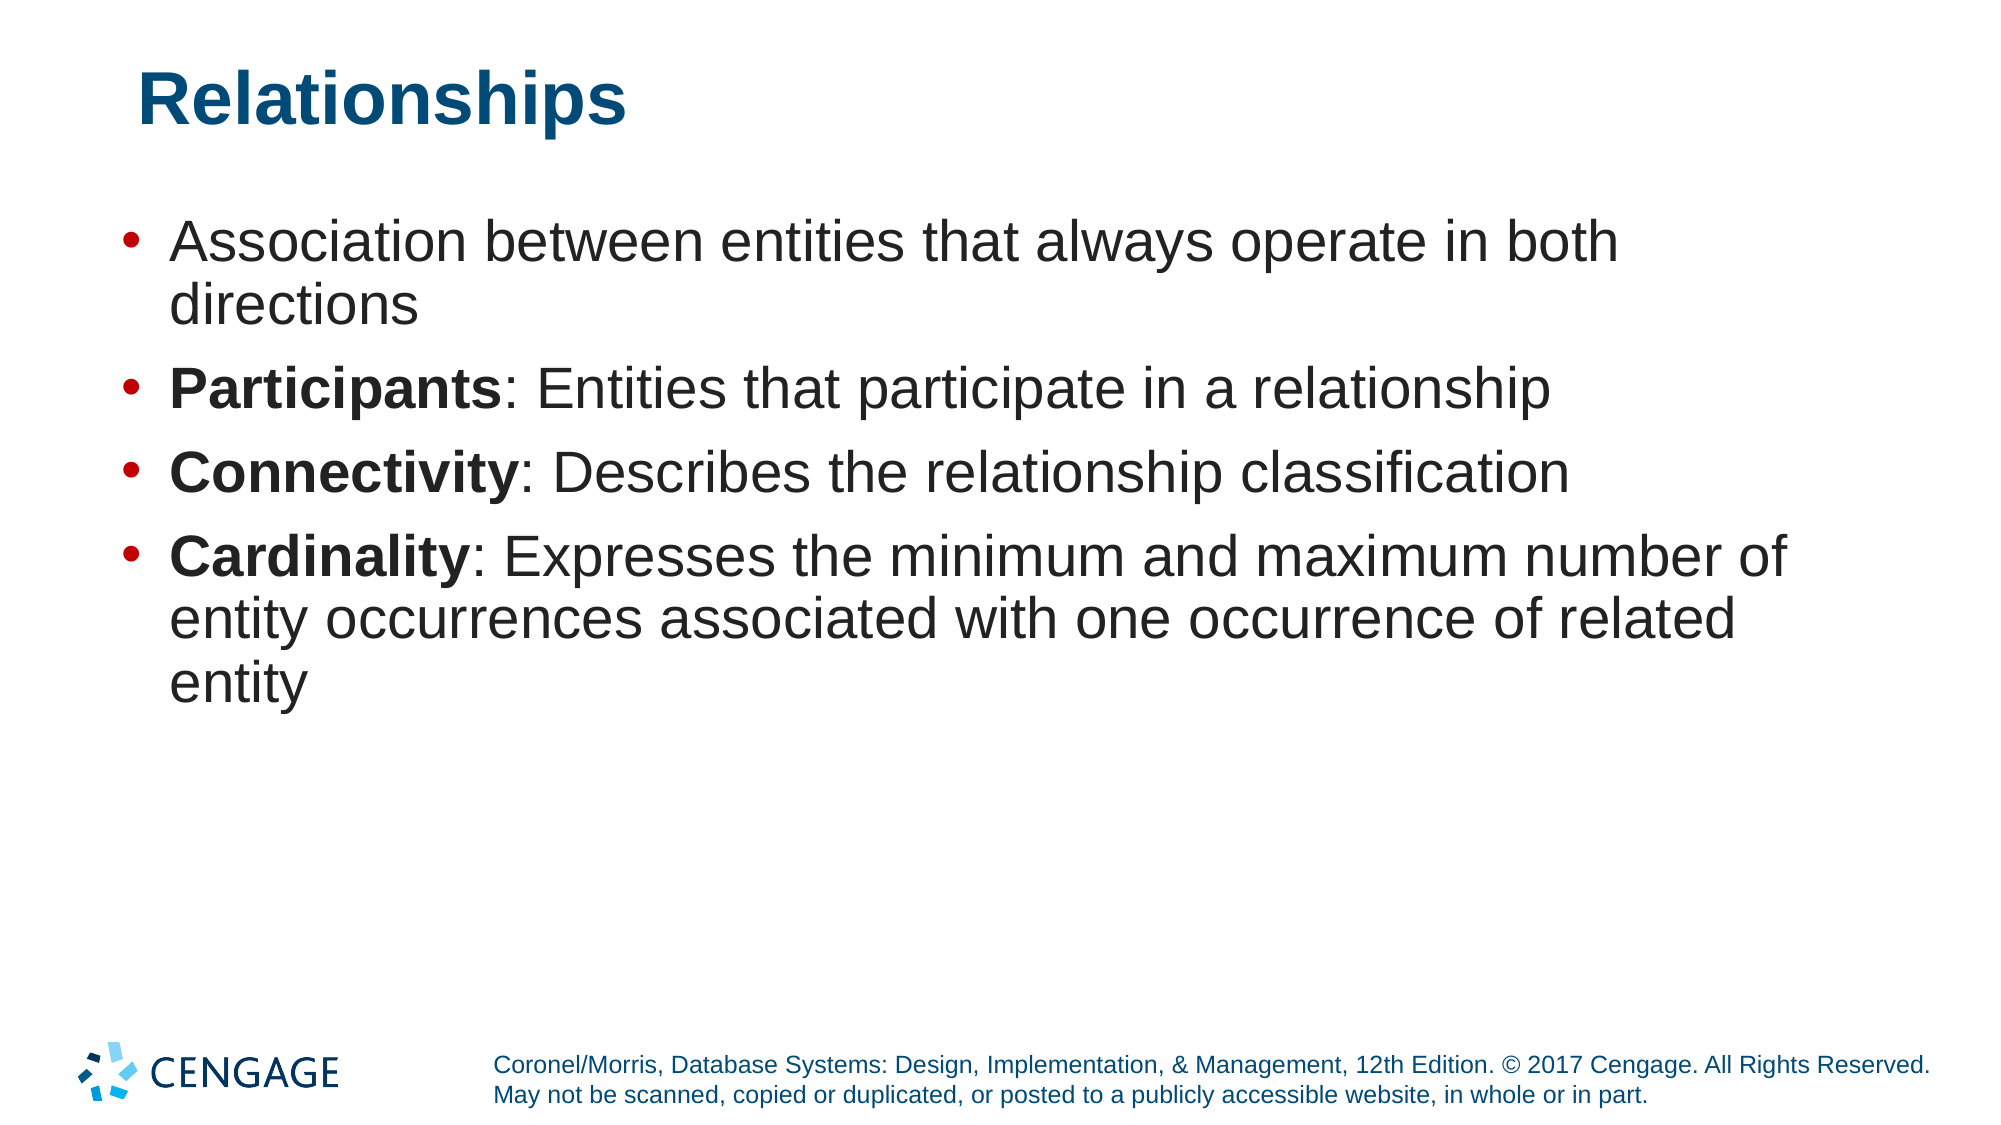

# Relationships
Association between entities that always operate in both directions
Participants: Entities that participate in a relationship
Connectivity: Describes the relationship classification
Cardinality: Expresses the minimum and maximum number of entity occurrences associated with one occurrence of related entity